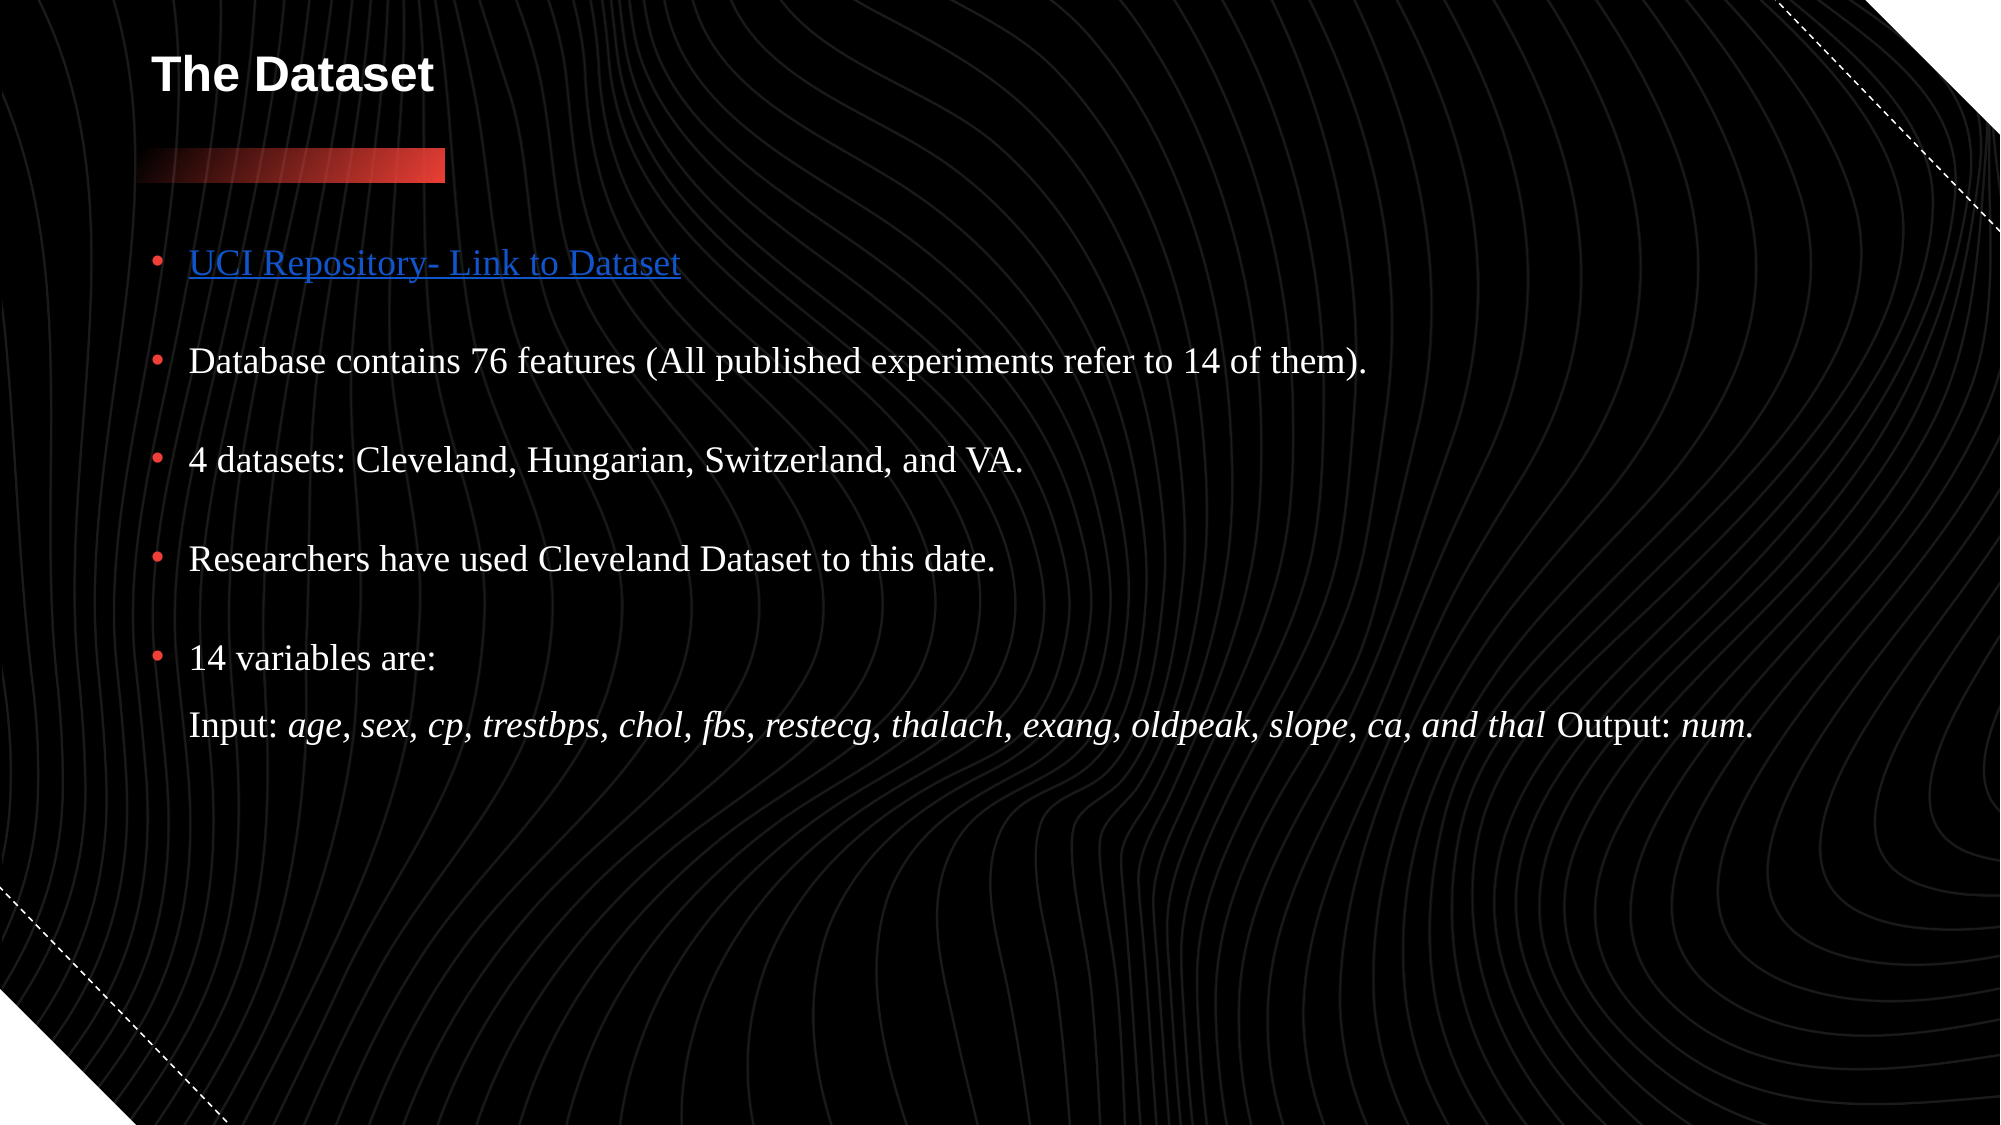

# The Dataset
UCI Repository- Link to Dataset
Database contains 76 features (All published experiments refer to 14 of them).
4 datasets: Cleveland, Hungarian, Switzerland, and VA.
Researchers have used Cleveland Dataset to this date.
14 variables are:
Input: age, sex, cp, trestbps, chol, fbs, restecg, thalach, exang, oldpeak, slope, ca, and thal Output: num.